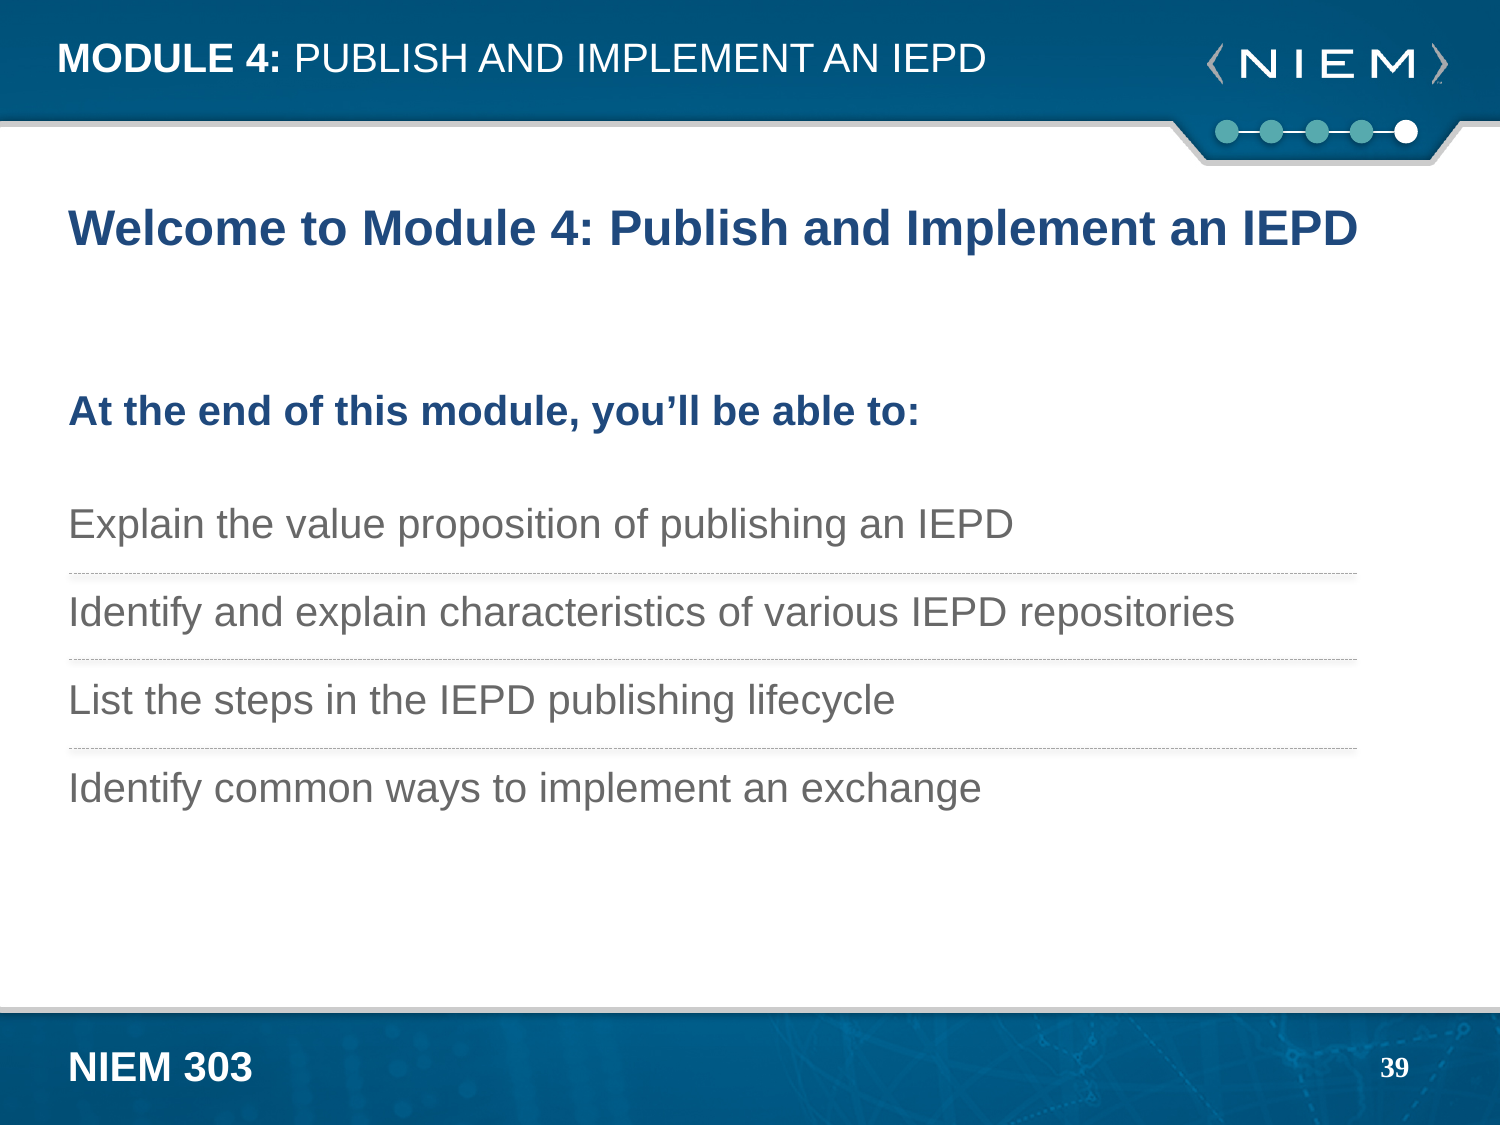

# Module 4: Publish and Implement an IEPD

Welcome to Module 4: Publish and Implement an IEPD

At the end of this module, you’ll be able to:
Explain the value proposition of publishing an IEPD
Identify and explain characteristics of various IEPD repositories
List the steps in the IEPD publishing lifecycle
Identify common ways to implement an exchange

39